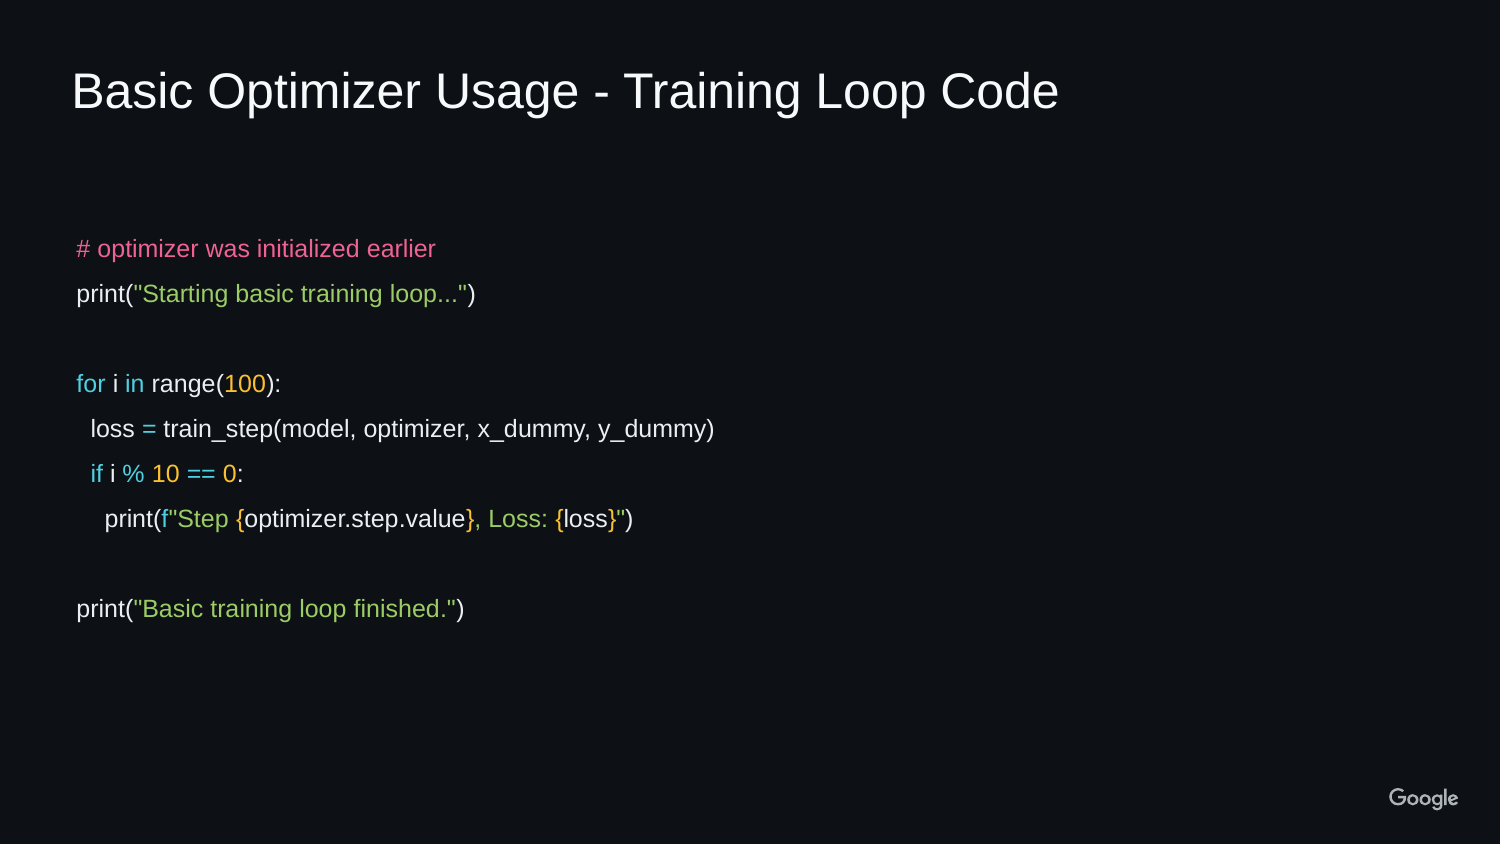

Basic Optimizer Usage - Training Loop Code
# optimizer was initialized earlier
print("Starting basic training loop...")

for i in range(100):
  loss = train_step(model, optimizer, x_dummy, y_dummy)
  if i % 10 == 0:
    print(f"Step {optimizer.step.value}, Loss: {loss}")

print("Basic training loop finished.")